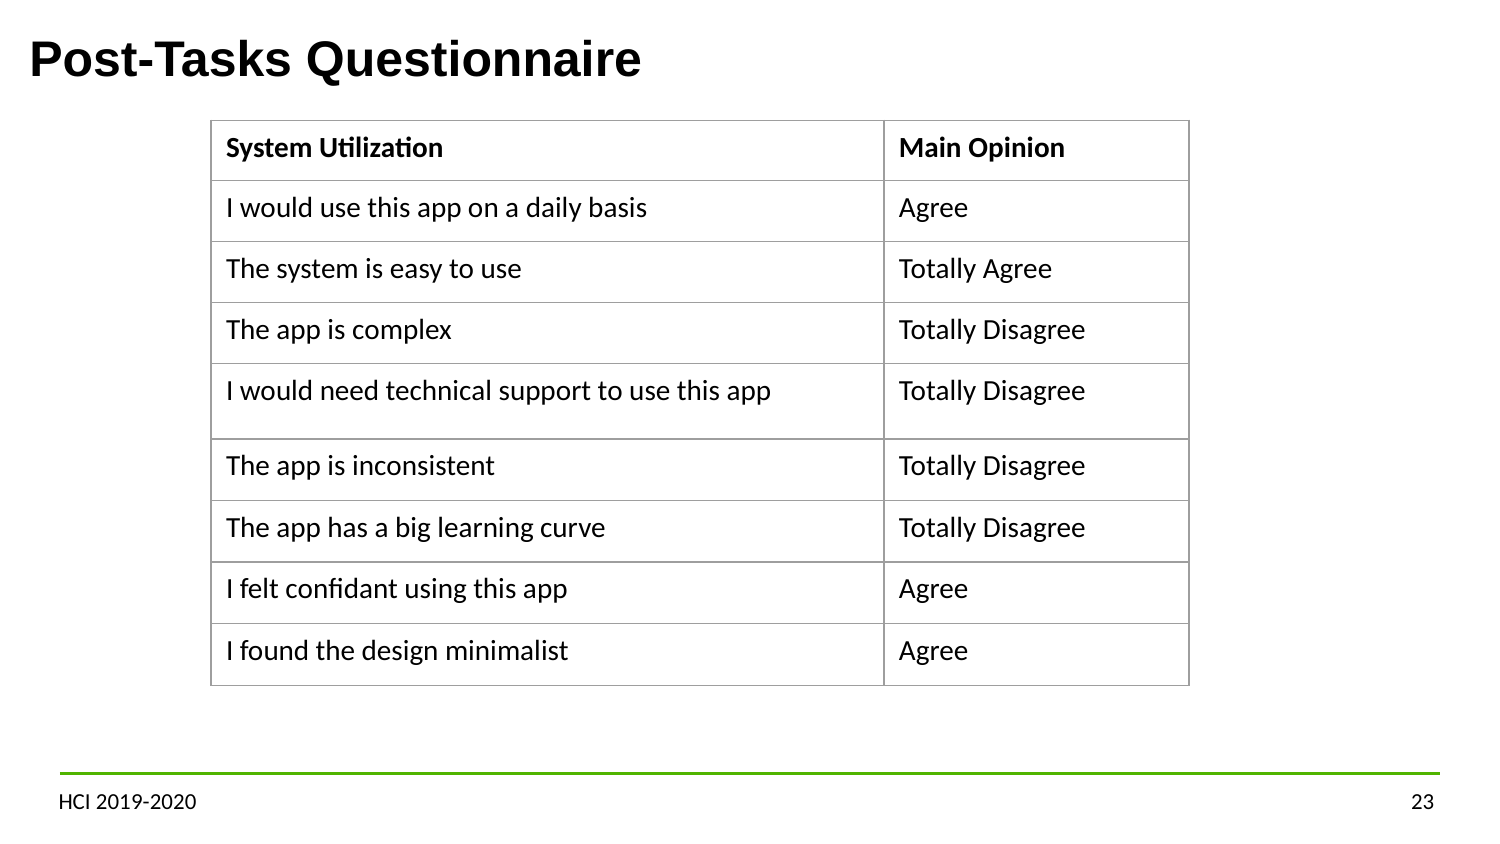

Post-Tasks Questionnaire

| System Utilization | Main Opinion |
| --- | --- |
| I would use this app on a daily basis | Agree |
| The system is easy to use | Totally Agree |
| The app is complex | Totally Disagree |
| I would need technical support to use this app | Totally Disagree |
| The app is inconsistent | Totally Disagree |
| The app has a big learning curve | Totally Disagree |
| I felt confidant using this app | Agree |
| I found the design minimalist | Agree |
HCI 2019-2020
23